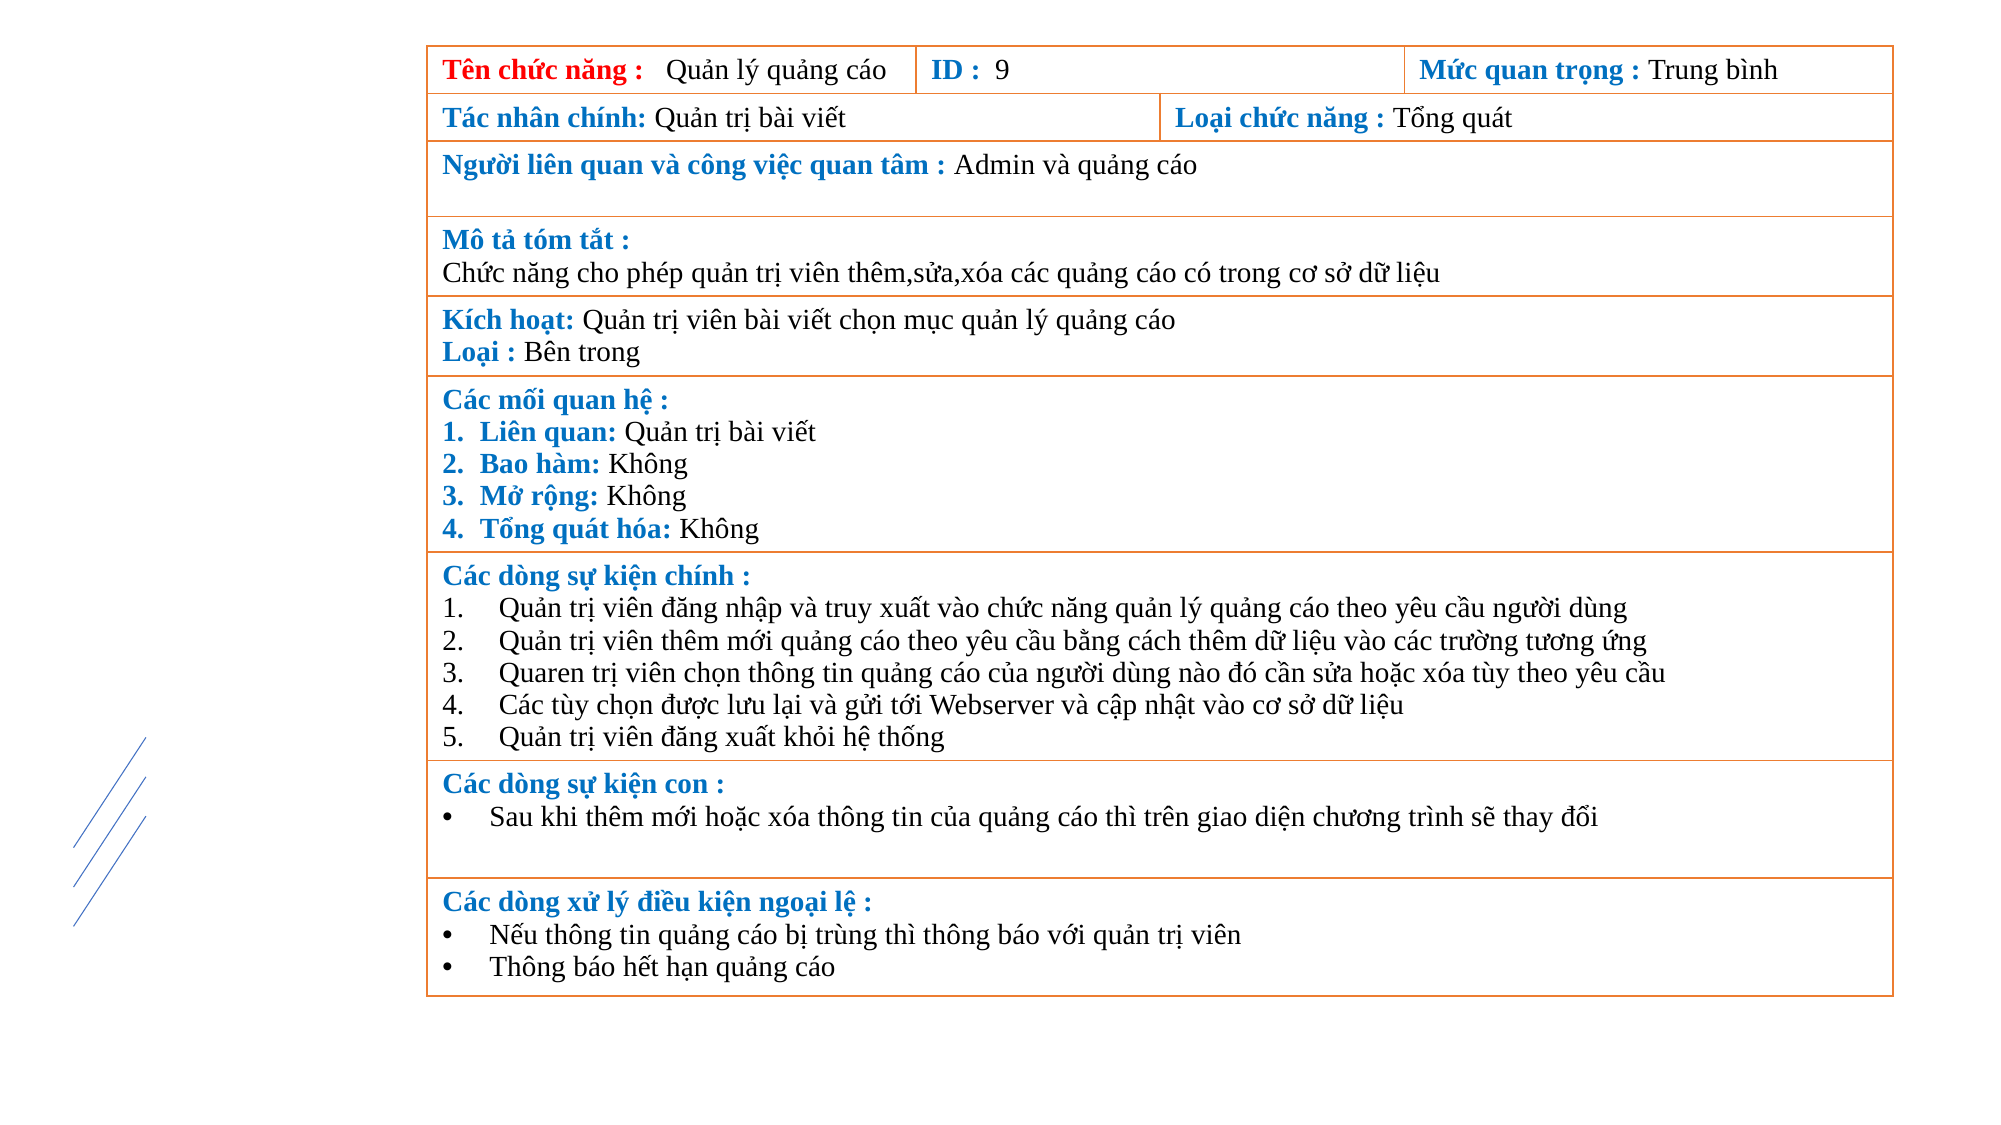

| Tên chức năng : Quản lý quảng cáo | ID : 9 |  | Mức quan trọng : Trung bình |
| --- | --- | --- | --- |
| Tác nhân chính: Quản trị bài viết |  | Loại chức năng : Tổng quát |  |
| Người liên quan và công việc quan tâm : Admin và quảng cáo |  |  |  |
| Mô tả tóm tắt : Chức năng cho phép quản trị viên thêm,sửa,xóa các quảng cáo có trong cơ sở dữ liệu |  |  |  |
| Kích hoạt: Quản trị viên bài viết chọn mục quản lý quảng cáo Loại : Bên trong |  |  |  |
| Các mối quan hệ : Liên quan: Quản trị bài viết Bao hàm: Không Mở rộng: Không Tổng quát hóa: Không |  |  |  |
| Các dòng sự kiện chính : Quản trị viên đăng nhập và truy xuất vào chức năng quản lý quảng cáo theo yêu cầu người dùng Quản trị viên thêm mới quảng cáo theo yêu cầu bằng cách thêm dữ liệu vào các trường tương ứng Quaren trị viên chọn thông tin quảng cáo của người dùng nào đó cần sửa hoặc xóa tùy theo yêu cầu Các tùy chọn được lưu lại và gửi tới Webserver và cập nhật vào cơ sở dữ liệu Quản trị viên đăng xuất khỏi hệ thống |  |  |  |
| Các dòng sự kiện con : Sau khi thêm mới hoặc xóa thông tin của quảng cáo thì trên giao diện chương trình sẽ thay đổi |  |  |  |
| Các dòng xử lý điều kiện ngoại lệ : Nếu thông tin quảng cáo bị trùng thì thông báo với quản trị viên Thông báo hết hạn quảng cáo |  |  |  |